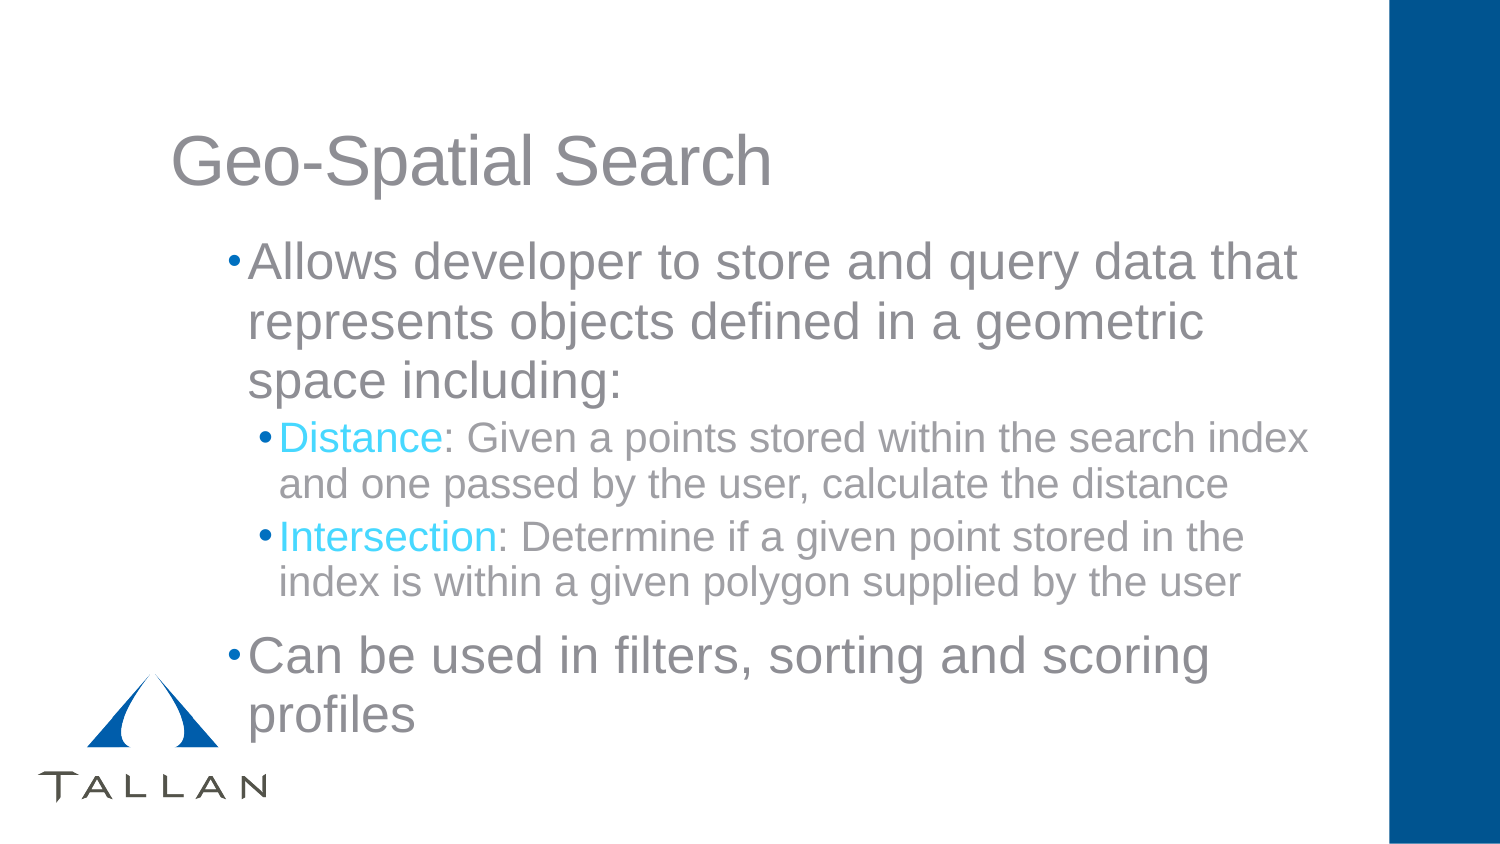

# Geo-Spatial Search
Allows developer to store and query data that represents objects defined in a geometric space including:
Distance: Given a points stored within the search index and one passed by the user, calculate the distance
Intersection: Determine if a given point stored in the index is within a given polygon supplied by the user
Can be used in filters, sorting and scoring profiles